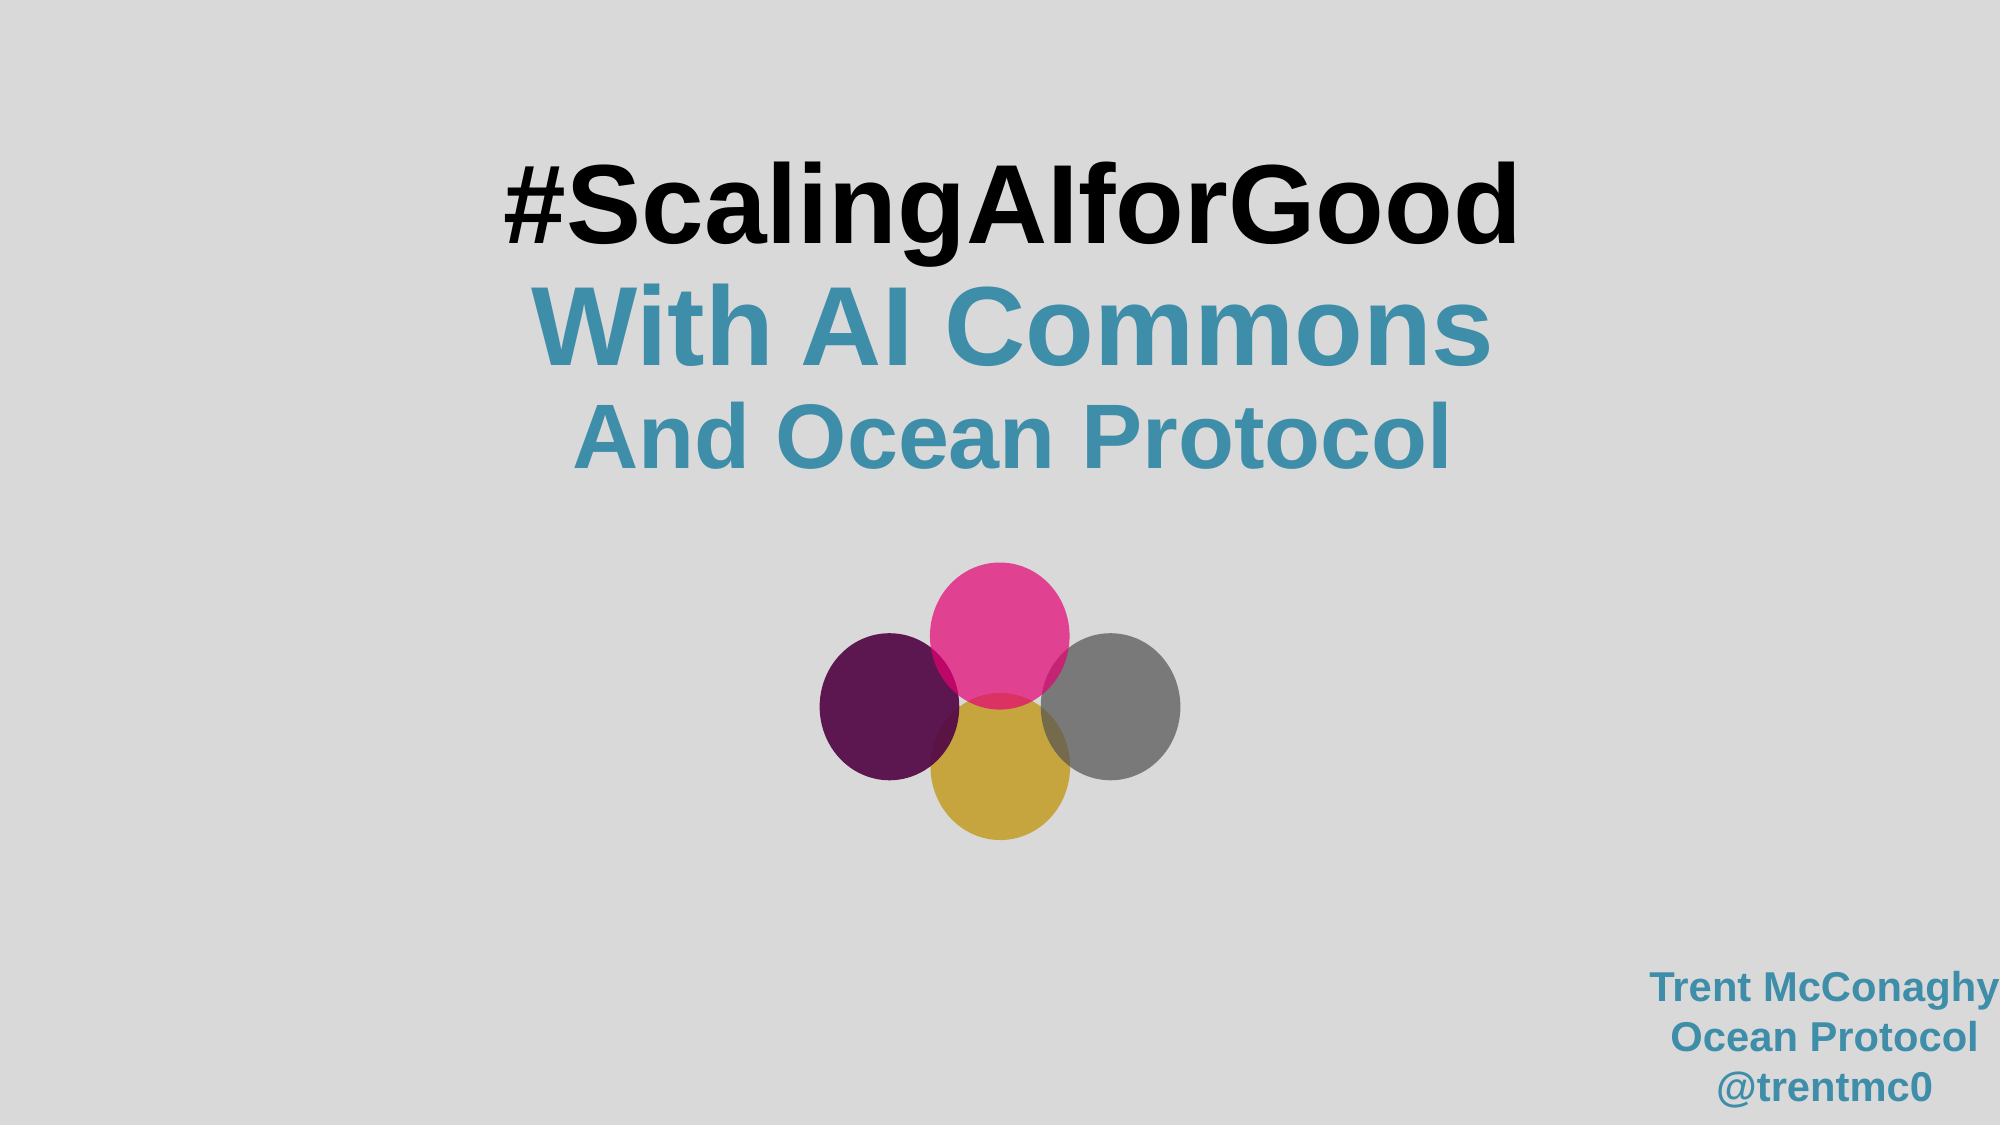

#ScalingAIforGood
With AI Commons
And Ocean Protocol

Trent McConaghy
Ocean Protocol
@trentmc0